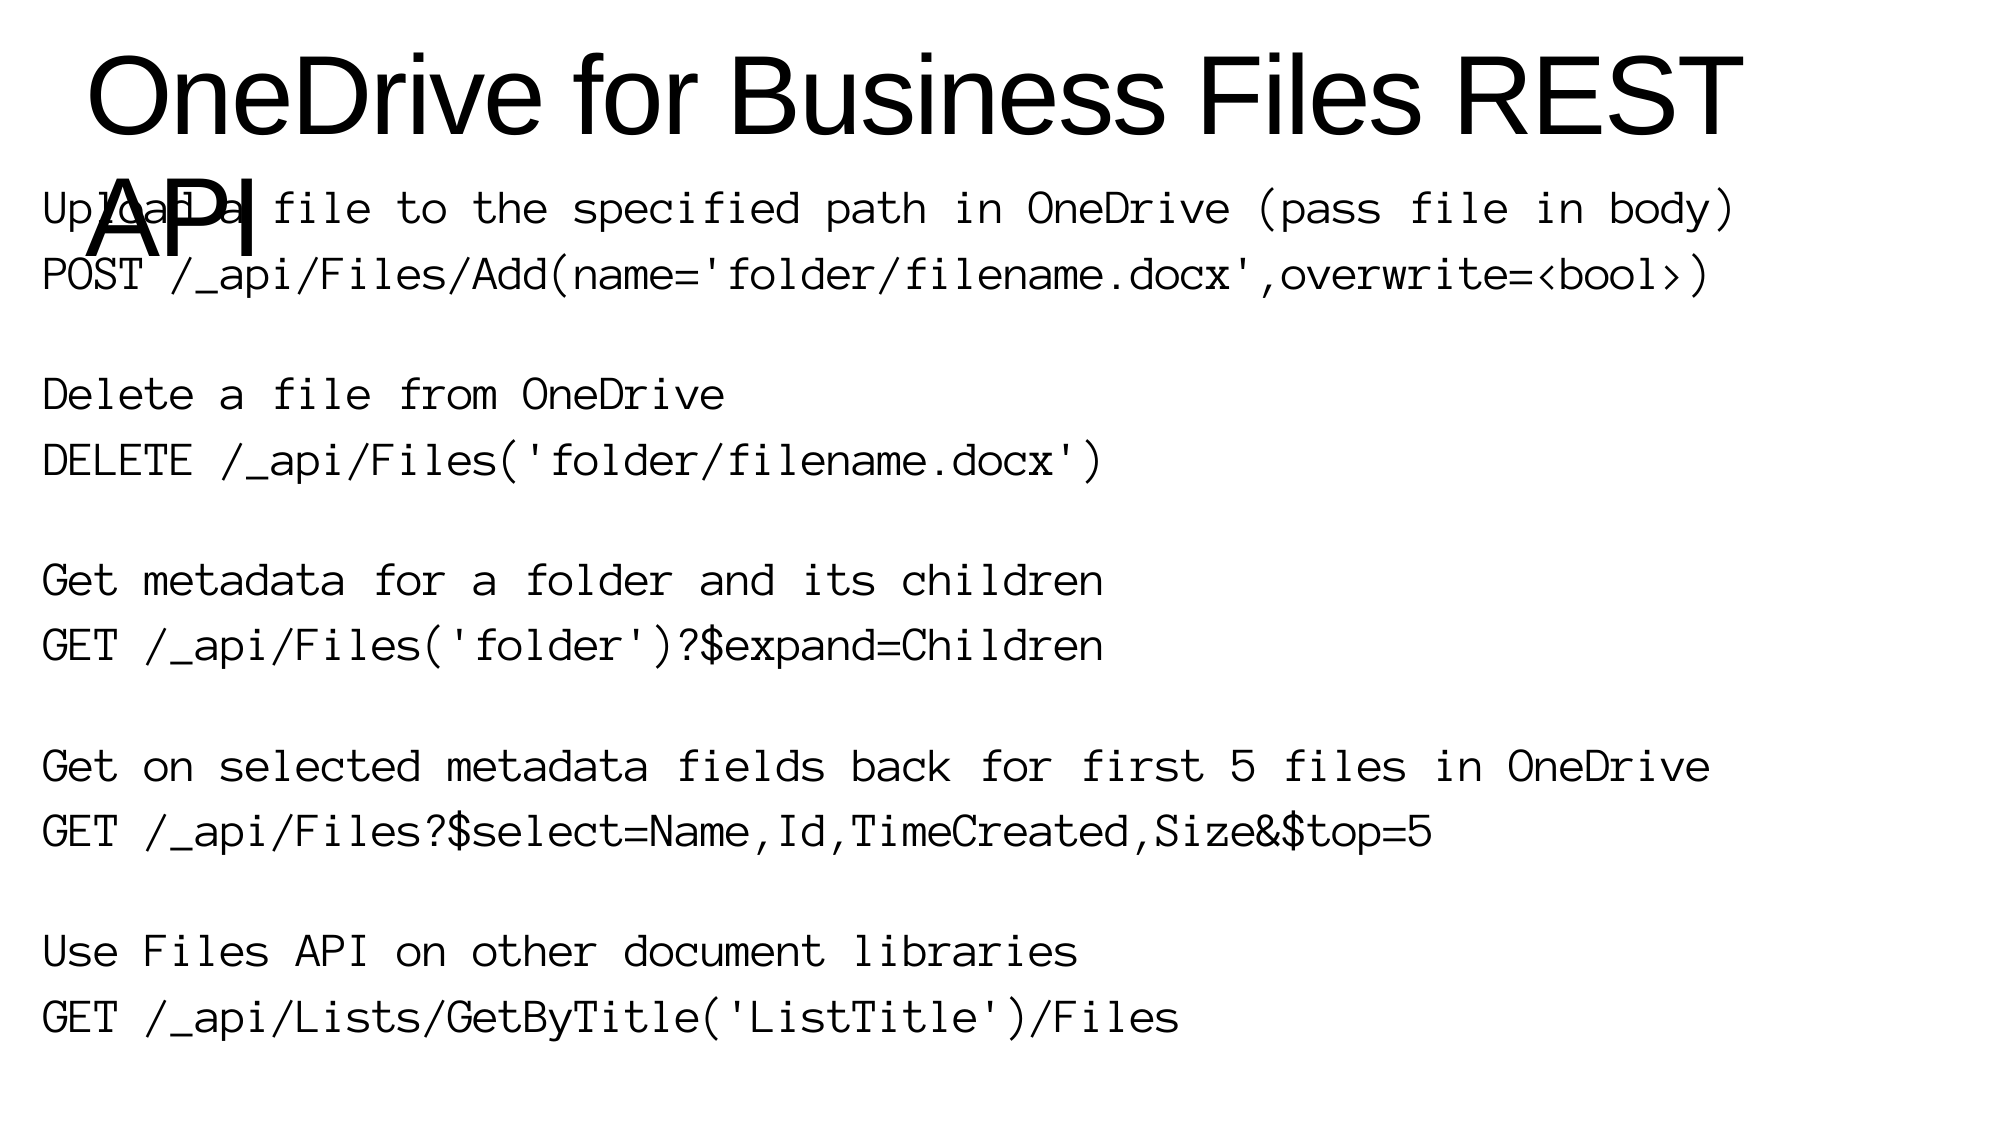

# OneDrive for Business Files REST API
Upload a file to the specified path in OneDrive (pass file in body)
POST /_api/Files/Add(name='folder/filename.docx',overwrite=<bool>)

Delete a file from OneDrive
DELETE /_api/Files('folder/filename.docx')

Get metadata for a folder and its children
GET /_api/Files('folder')?$expand=Children

Get on selected metadata fields back for first 5 files in OneDrive
GET /_api/Files?$select=Name,Id,TimeCreated,Size&$top=5

Use Files API on other document libraries
GET /_api/Lists/GetByTitle('ListTitle')/Files